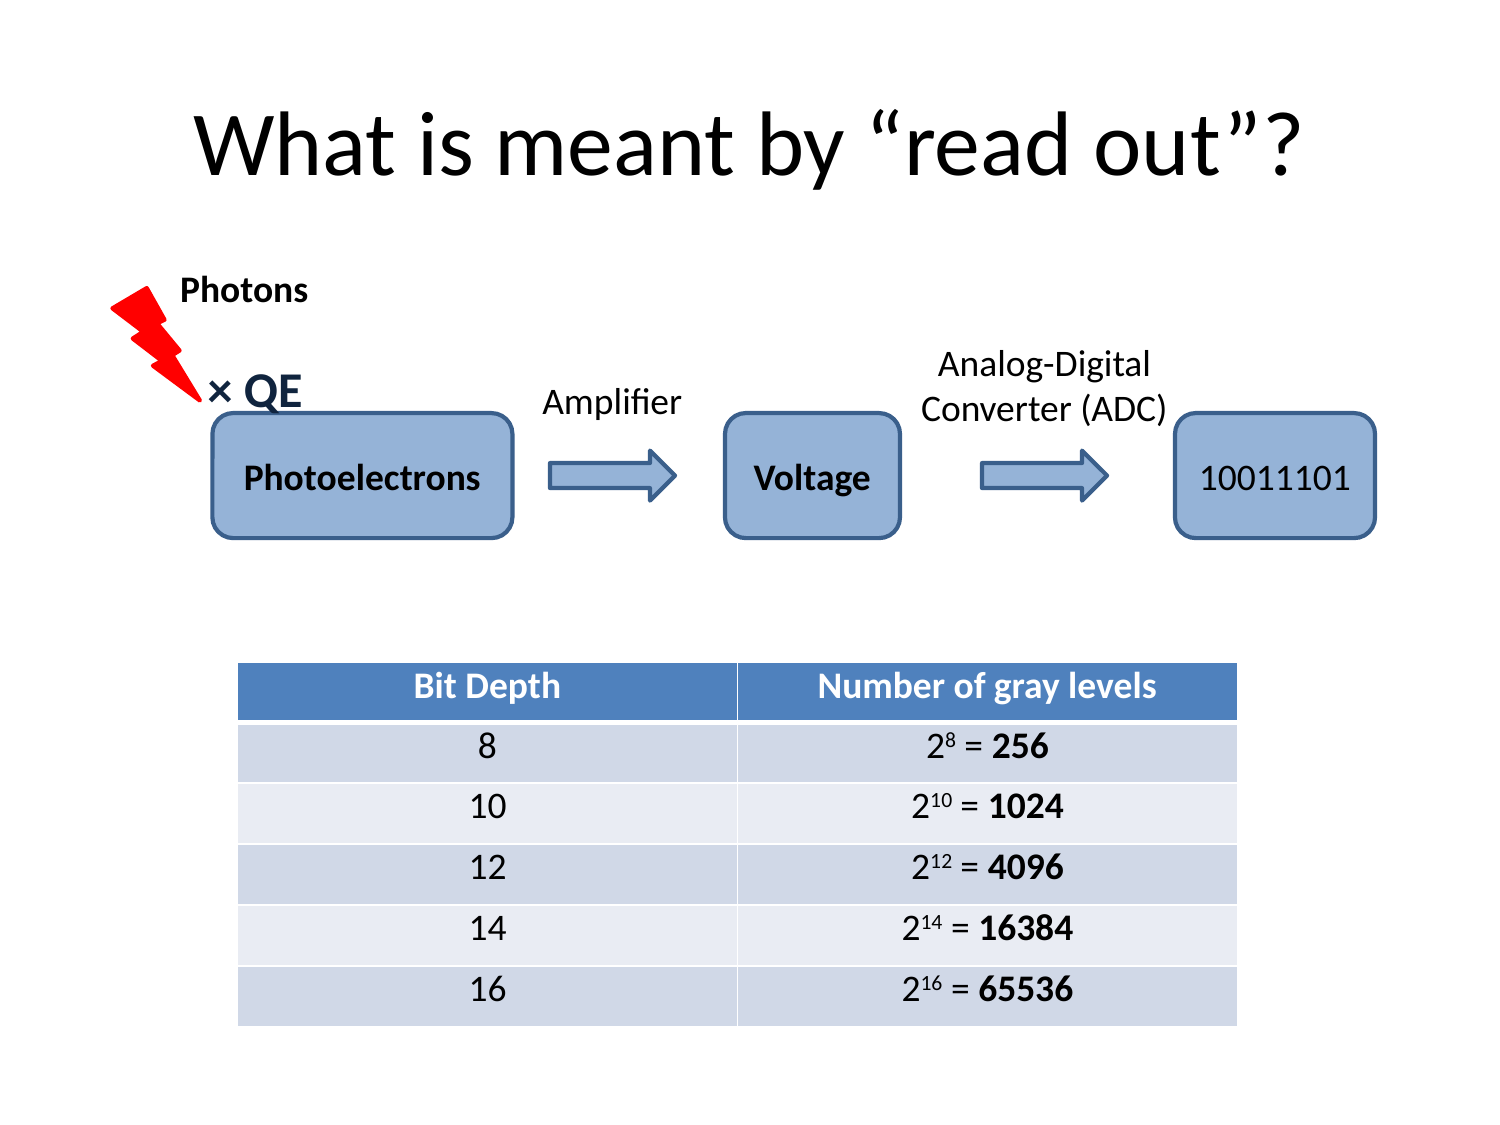

# What is meant by “read out”?
Photons

Analog-Digital
Converter (ADC)
× QE
Amplifier
Photoelectrons
Voltage
10011101

| Bit Depth | Number of gray levels |
| --- | --- |
| 8 | 28 = 256 |
| 10 | 210 = 1024 |
| 12 | 212 = 4096 |
| 14 | 214 = 16384 |
| 16 | 216 = 65536 |